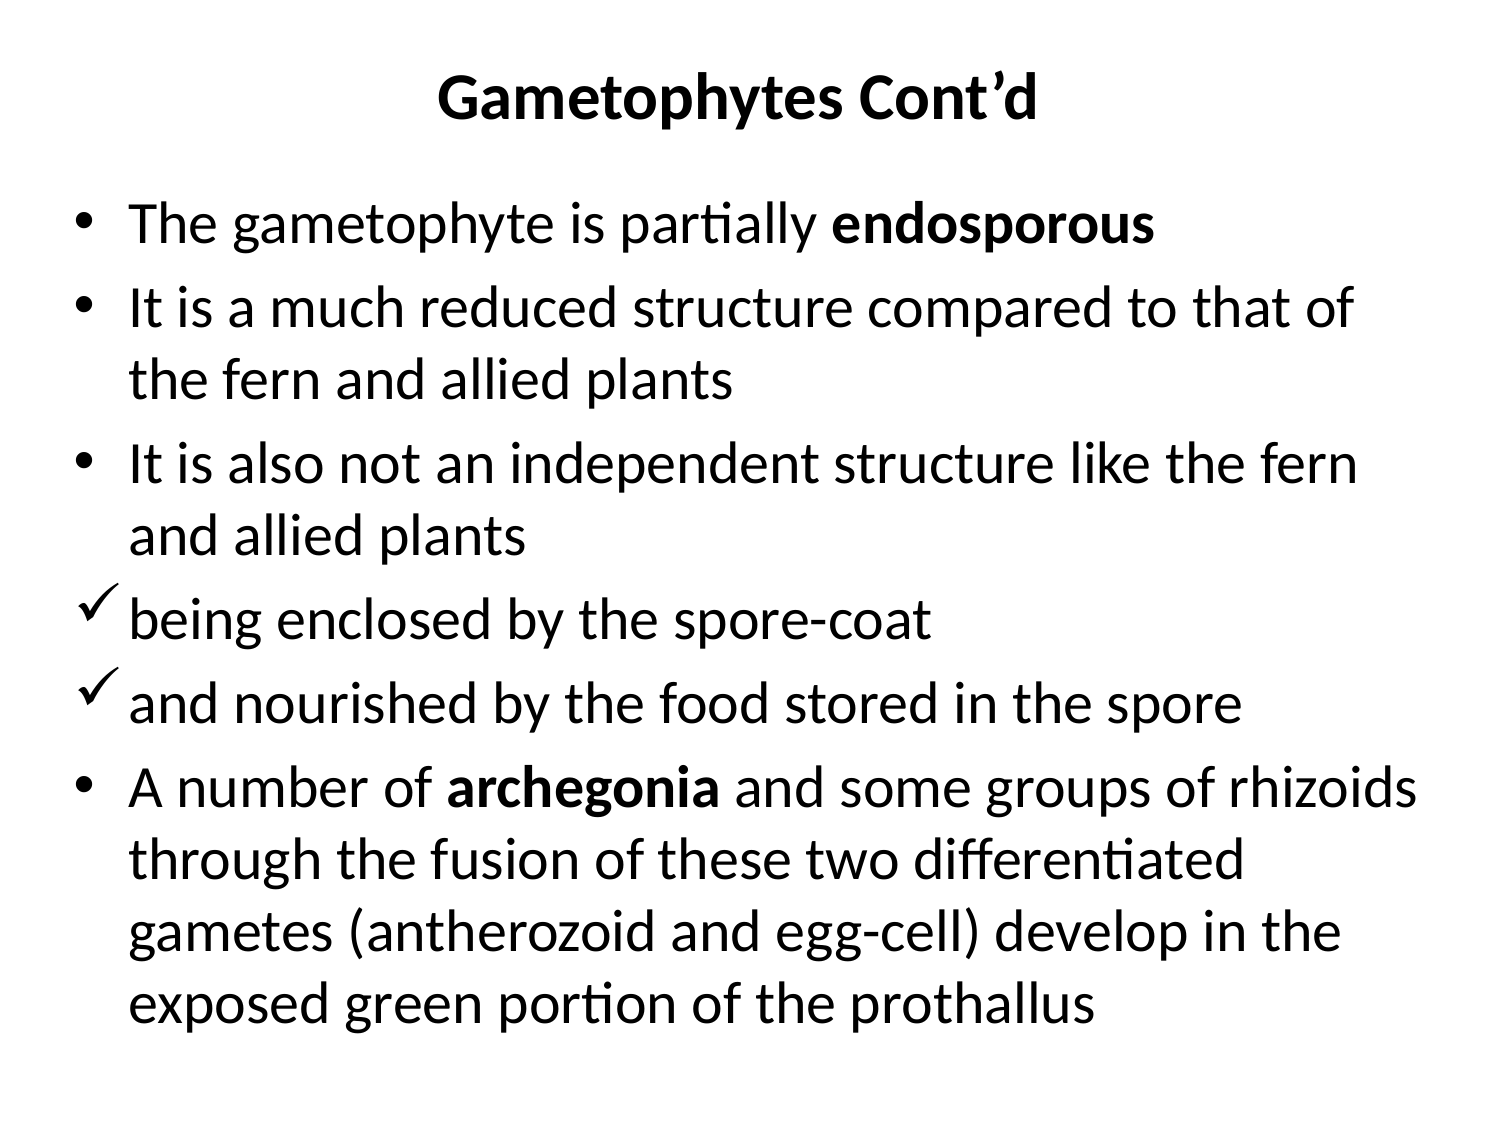

# Gametophytes Cont’d
The gametophyte is partially endosporous
It is a much reduced structure compared to that of the fern and allied plants
It is also not an independent structure like the fern and allied plants
being enclosed by the spore-coat
and nourished by the food stored in the spore
A number of archegonia and some groups of rhizoids through the fusion of these two differentiated gametes (antherozoid and egg-cell) develop in the exposed green portion of the prothallus